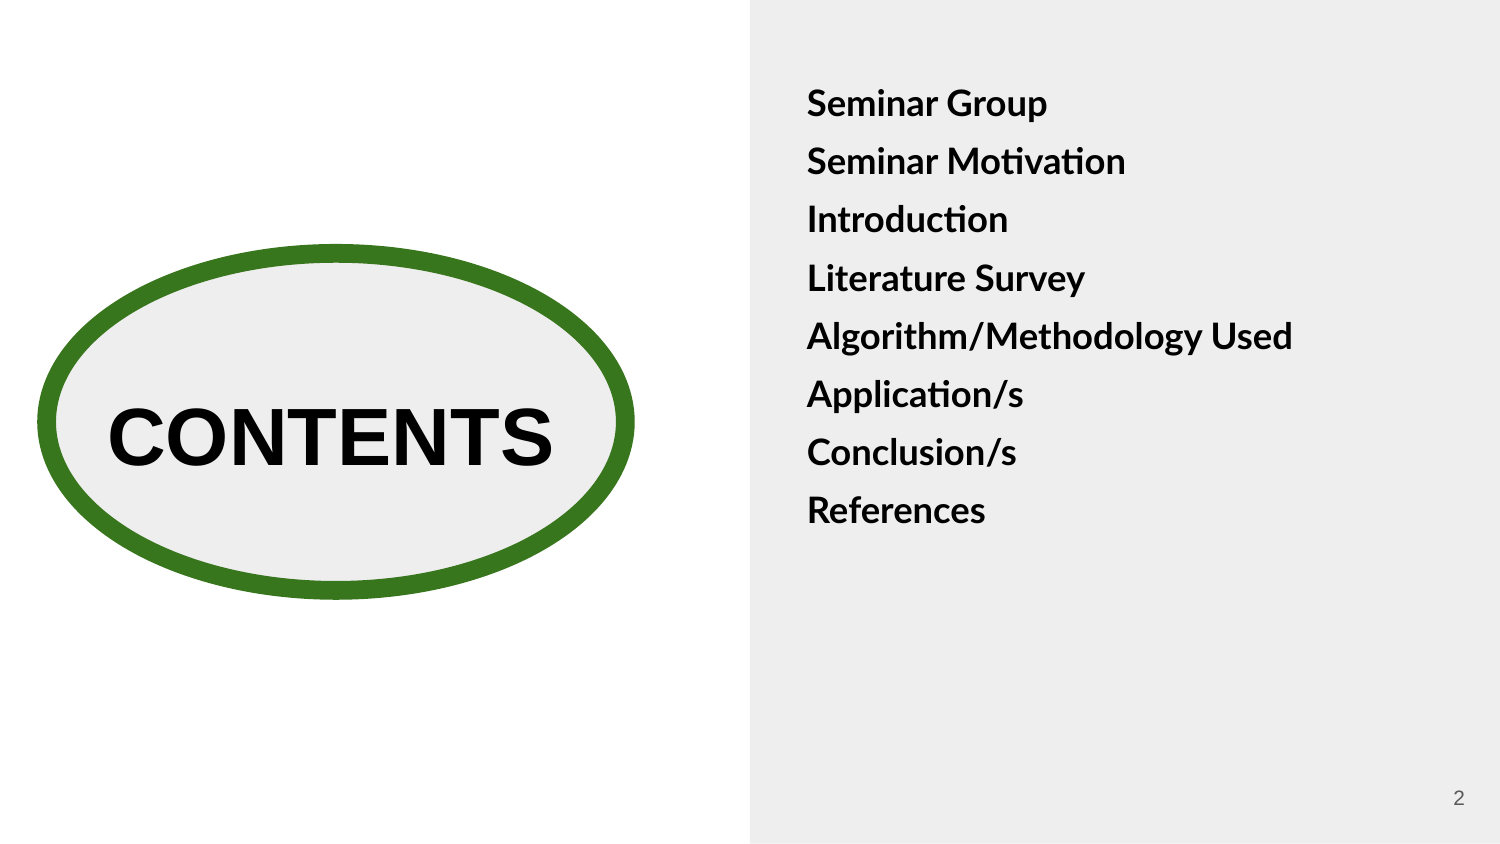

Seminar Group
Seminar Motivation
Introduction
Literature Survey
Algorithm/Methodology Used
Application/s
Conclusion/s
References

CONTENTS
2